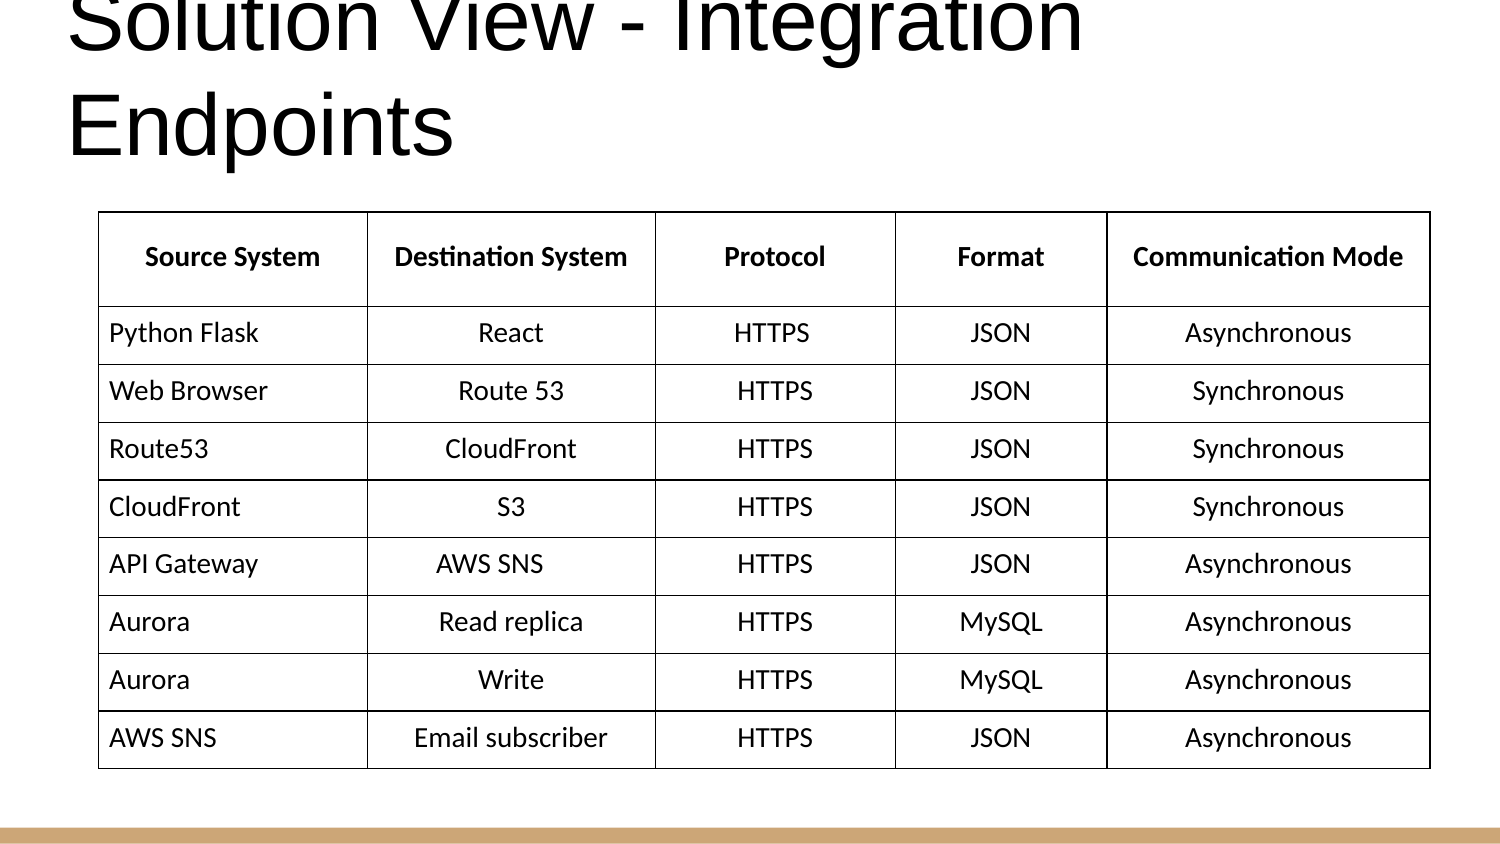

# Solution View - Integration Endpoints
| Source System | Destination System | Protocol | Format | Communication Mode |
| --- | --- | --- | --- | --- |
| Python Flask | React | HTTPS | JSON | Asynchronous |
| Web Browser | Route 53 | HTTPS | JSON | Synchronous |
| Route53 | CloudFront | HTTPS | JSON | Synchronous |
| CloudFront | S3 | HTTPS | JSON | Synchronous |
| API Gateway | AWS SNS | HTTPS | JSON | Asynchronous |
| Aurora | Read replica | HTTPS | MySQL | Asynchronous |
| Aurora | Write | HTTPS | MySQL | Asynchronous |
| AWS SNS | Email subscriber | HTTPS | JSON | Asynchronous |